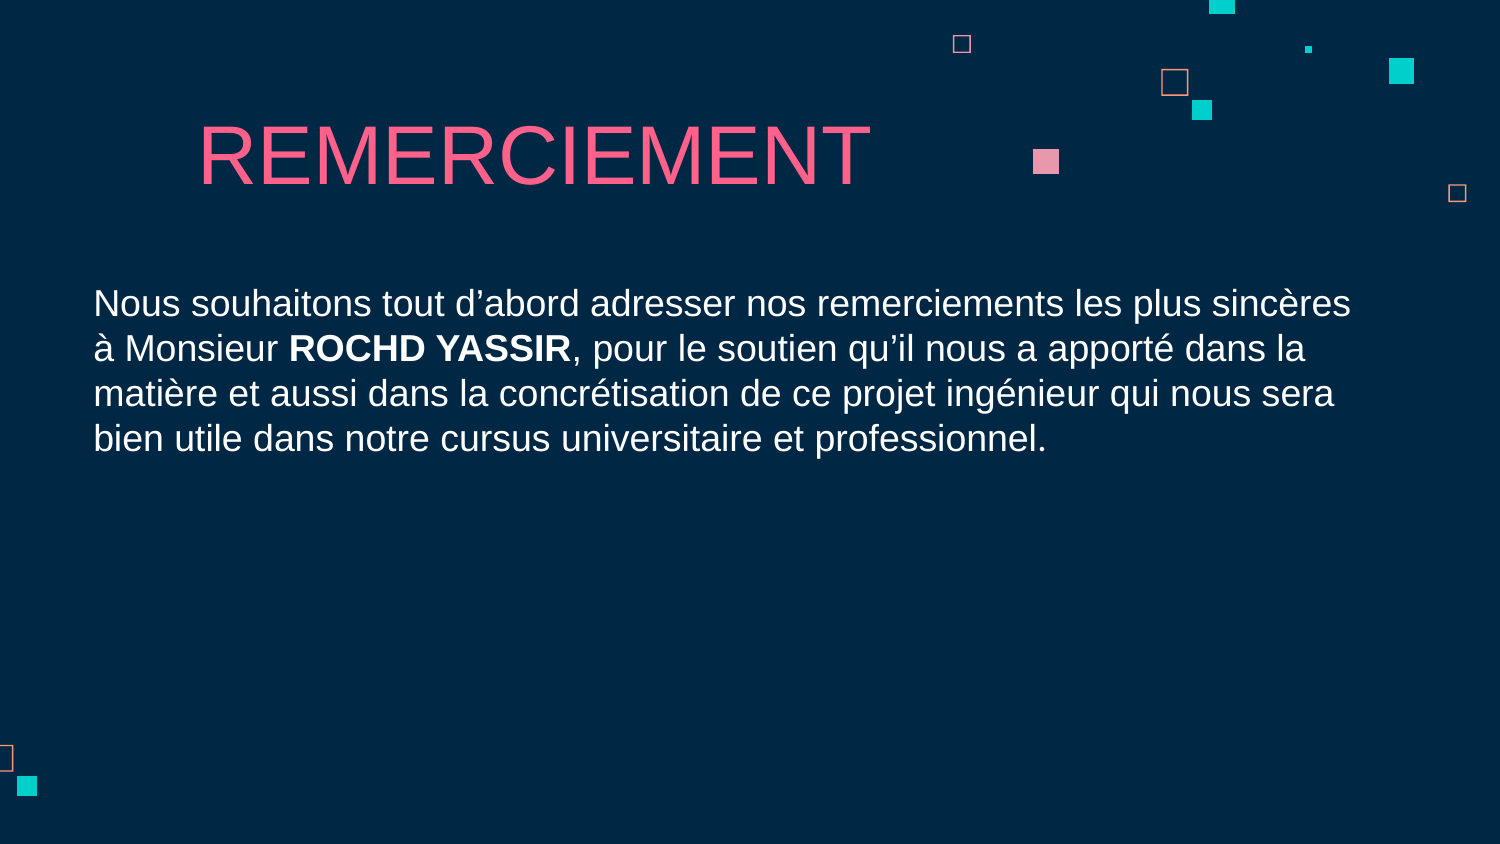

# REMERCIEMENT
Nous souhaitons tout d’abord adresser nos remerciements les plus sincères à Monsieur ROCHD YASSIR, pour le soutien qu’il nous a apporté dans la matière et aussi dans la concrétisation de ce projet ingénieur qui nous sera bien utile dans notre cursus universitaire et professionnel.